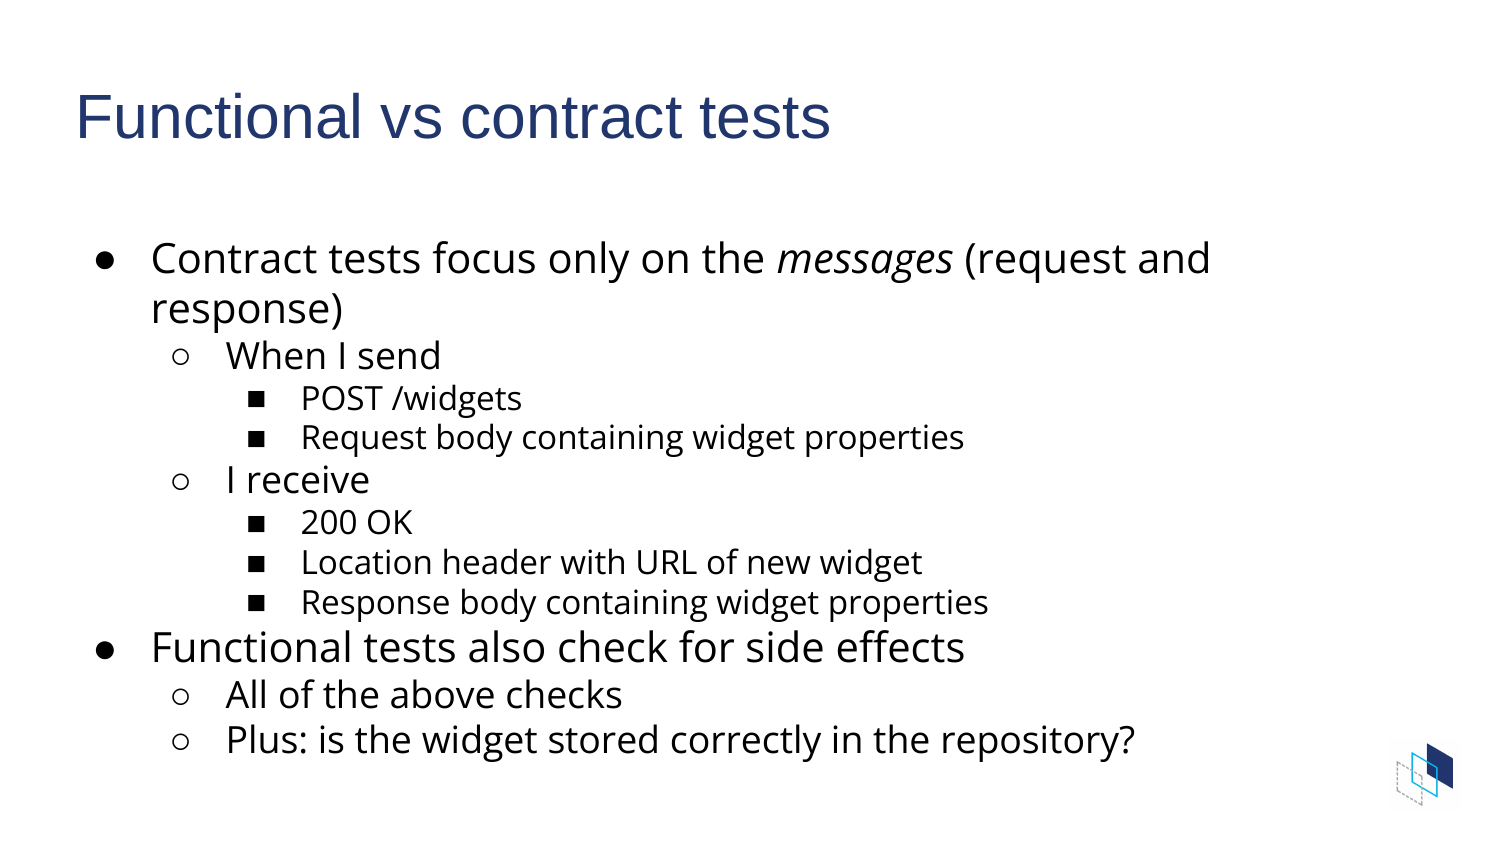

# Functional vs contract tests
Contract tests focus only on the messages (request and response)
When I send
POST /widgets
Request body containing widget properties
I receive
200 OK
Location header with URL of new widget
Response body containing widget properties
Functional tests also check for side effects
All of the above checks
Plus: is the widget stored correctly in the repository?